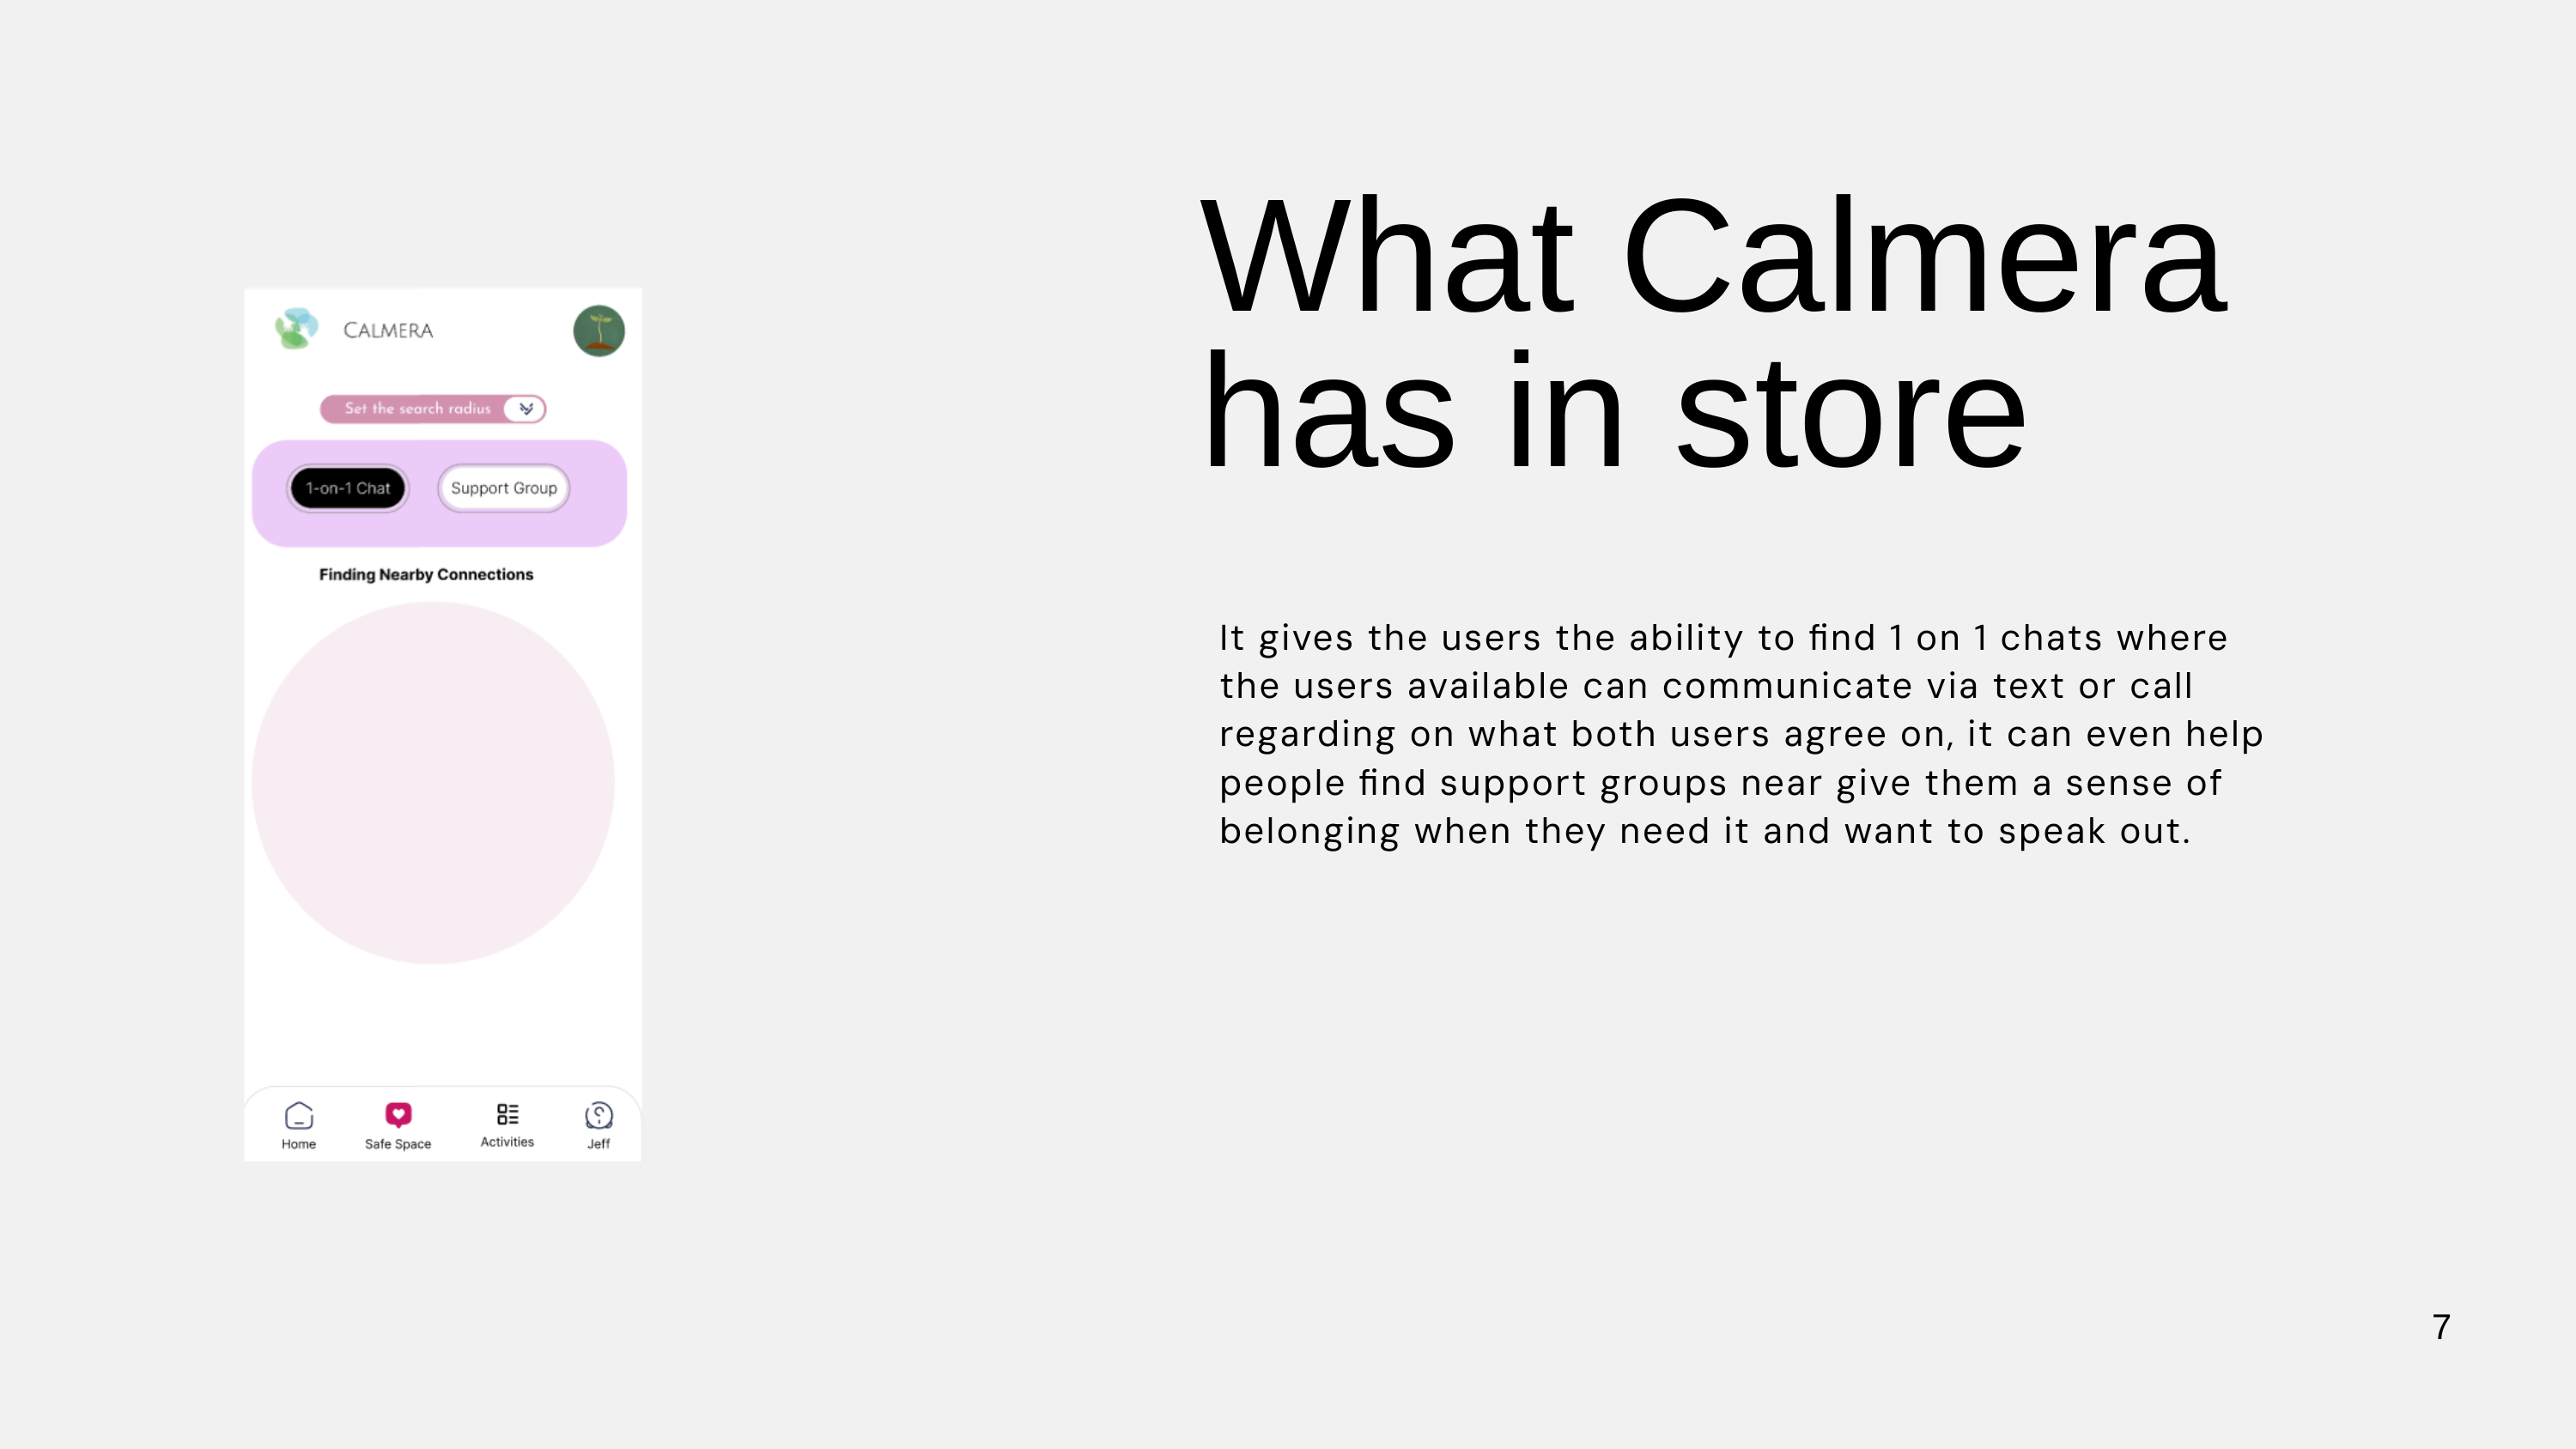

What Calmera has in store

It gives the users the ability to find 1 on 1 chats where the users available can communicate via text or call regarding on what both users agree on, it can even help people find support groups near give them a sense of belonging when they need it and want to speak out.
7